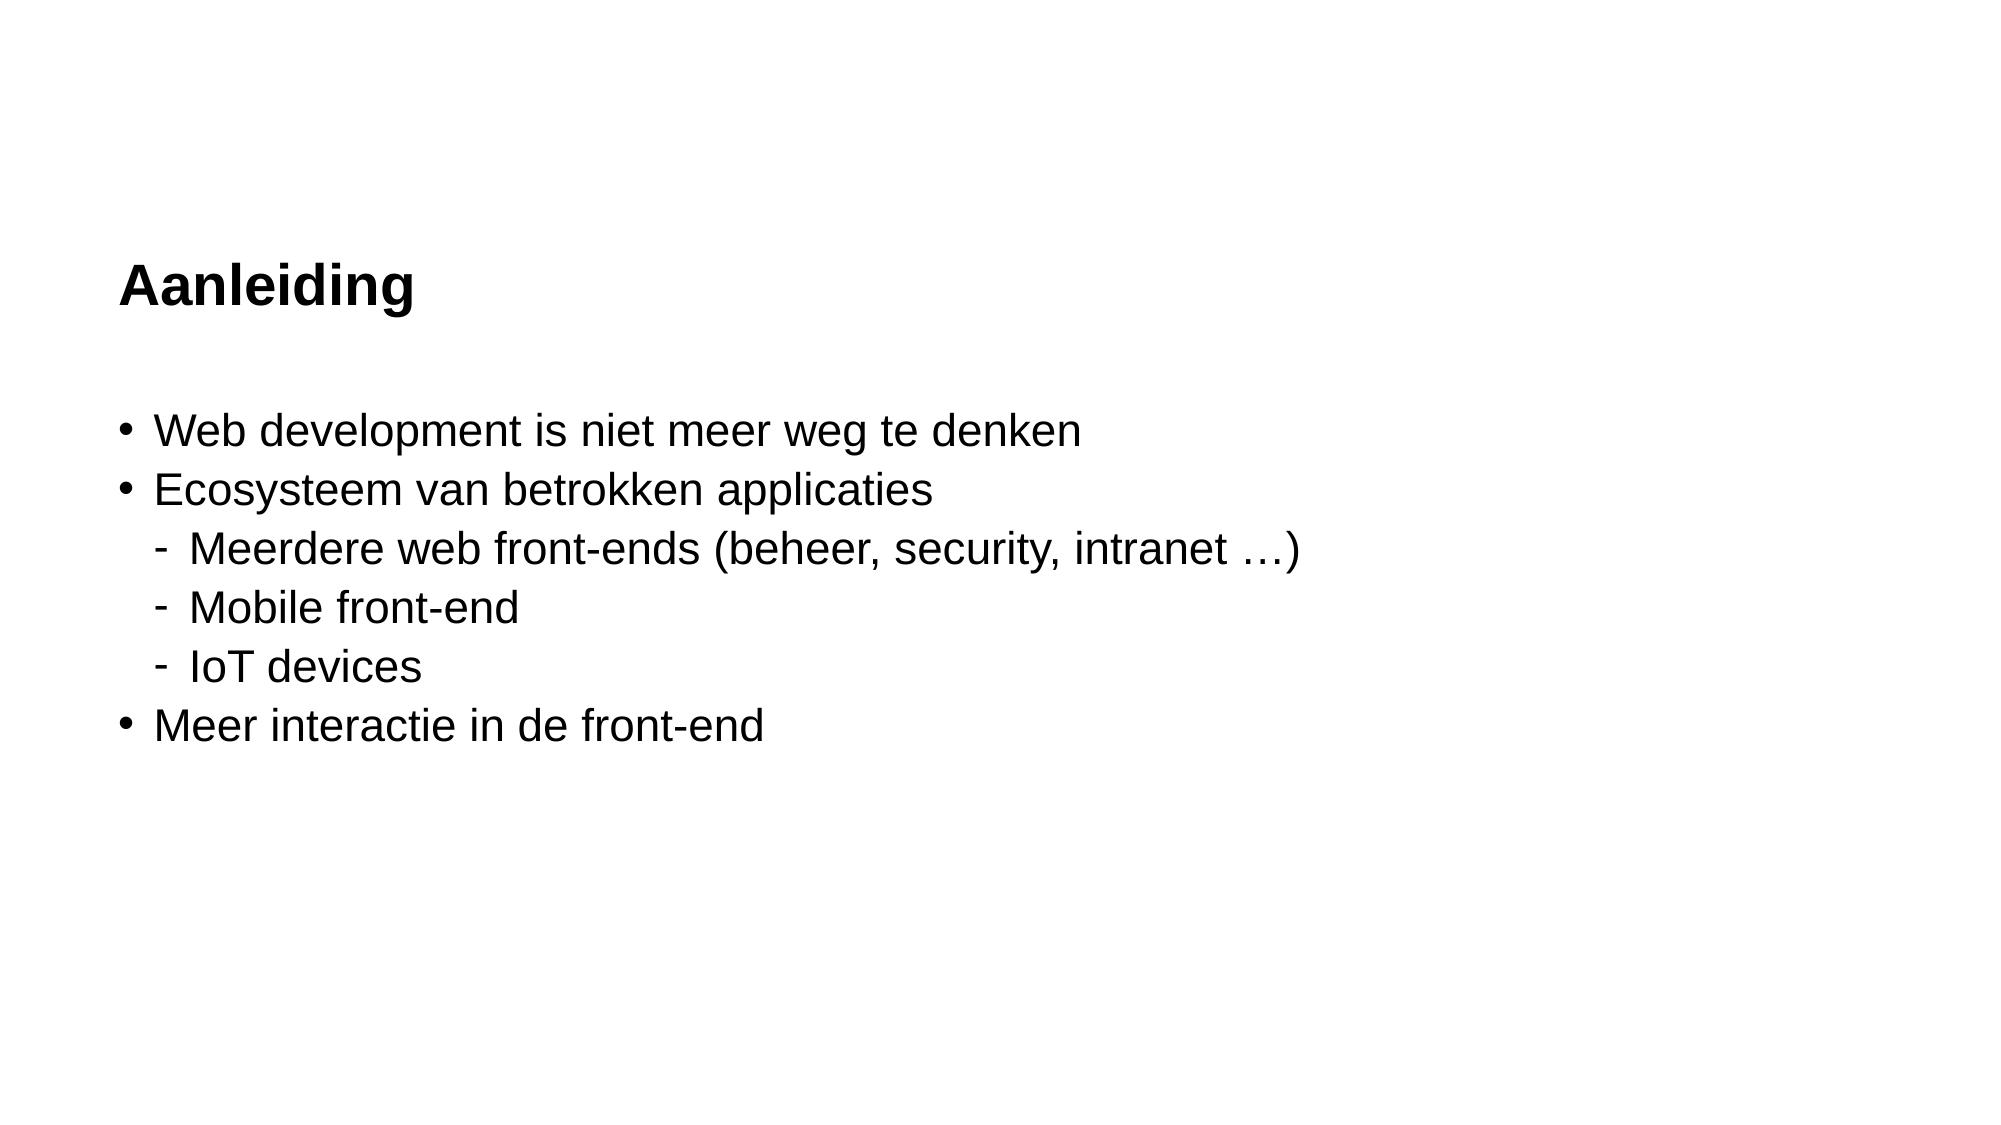

# Aanleiding
Web development is niet meer weg te denken
Ecosysteem van betrokken applicaties
Meerdere web front-ends (beheer, security, intranet …)
Mobile front-end
IoT devices
Meer interactie in de front-end